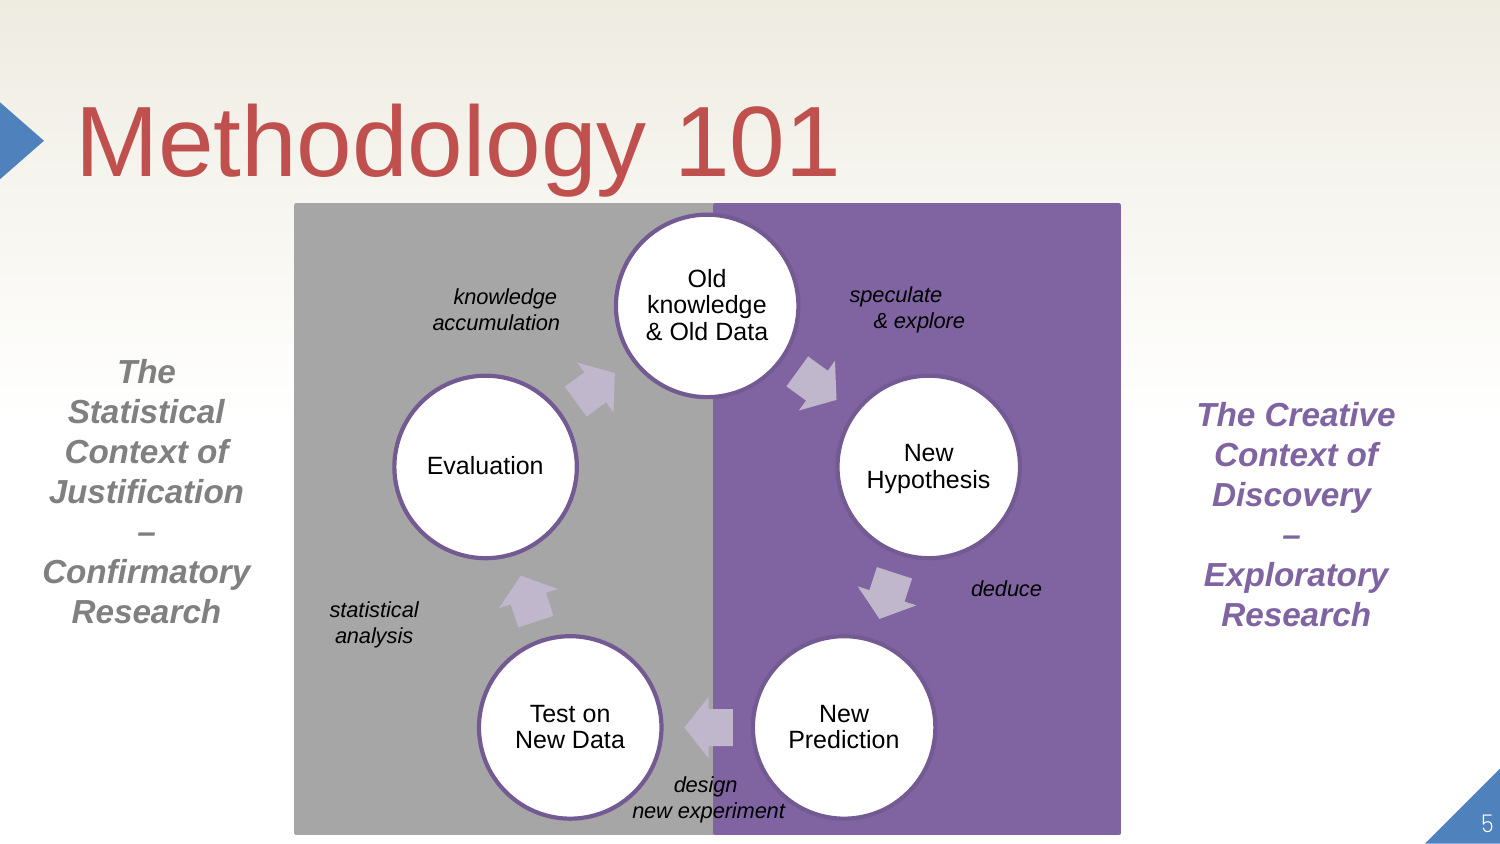

# Methodology 101

Old knowledge & Old Data

New Hypothesis

New Prediction

Test on New Data

Evaluation

speculate
    & explore
   knowledge accumulation
The Statistical Context of Justification – Confirmatory Research
The Creative Context of Discovery
–
Exploratory Research
deduce
statistical analysis
5
design
new experiment